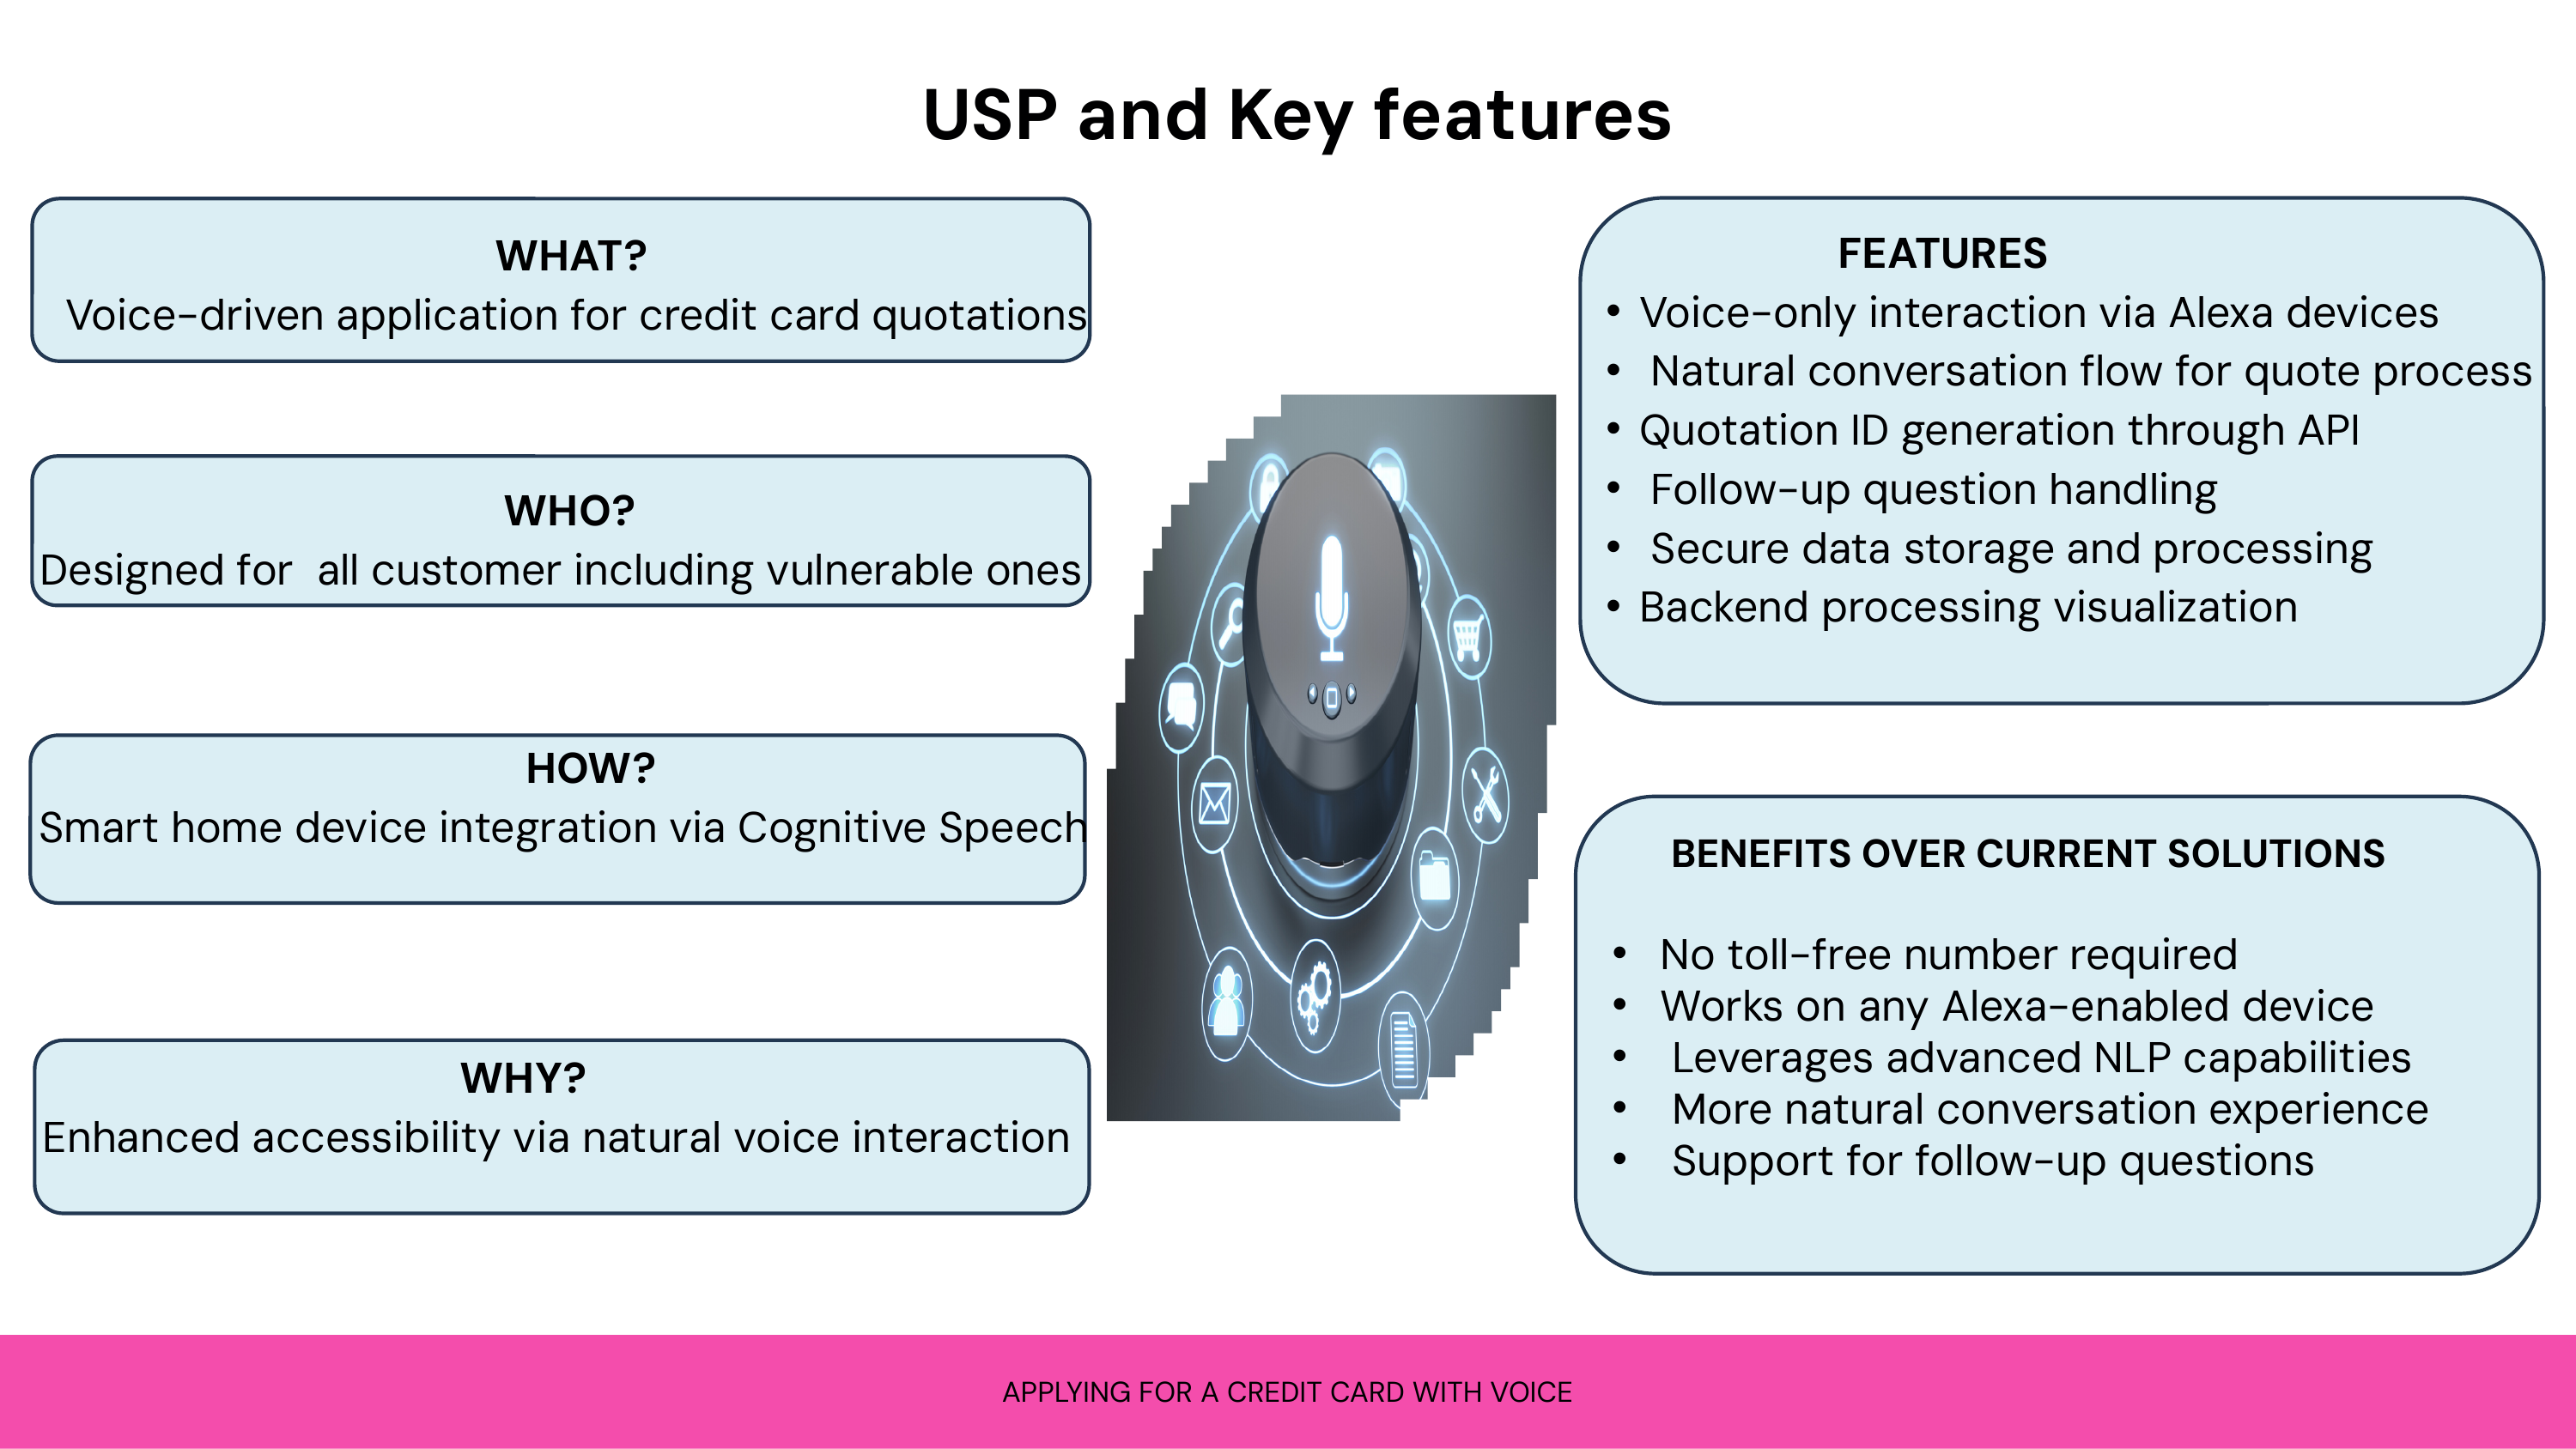

USP and Key features

                    FEATURES
Voice-only interaction via Alexa devices
 Natural conversation flow for quote process
Quotation ID generation through API
 Follow-up question handling
 Secure data storage and processing
Backend processing visualization
                                      WHAT?
 Voice-driven application for credit card quotations

                                            WHO?
    Designed for  all customer including vulnerable ones
                                          HOW?
Smart home device integration via Cognitive Speech

        BENEFITS OVER CURRENT SOLUTIONS

No toll-free number required
Works on any Alexa-enabled device
 Leverages advanced NLP capabilities
 More natural conversation experience
 Support for follow-up questions

                                        WHY?
    Enhanced accessibility via natural voice interaction

APPLYING FOR A CREDIT CARD WITH VOICE